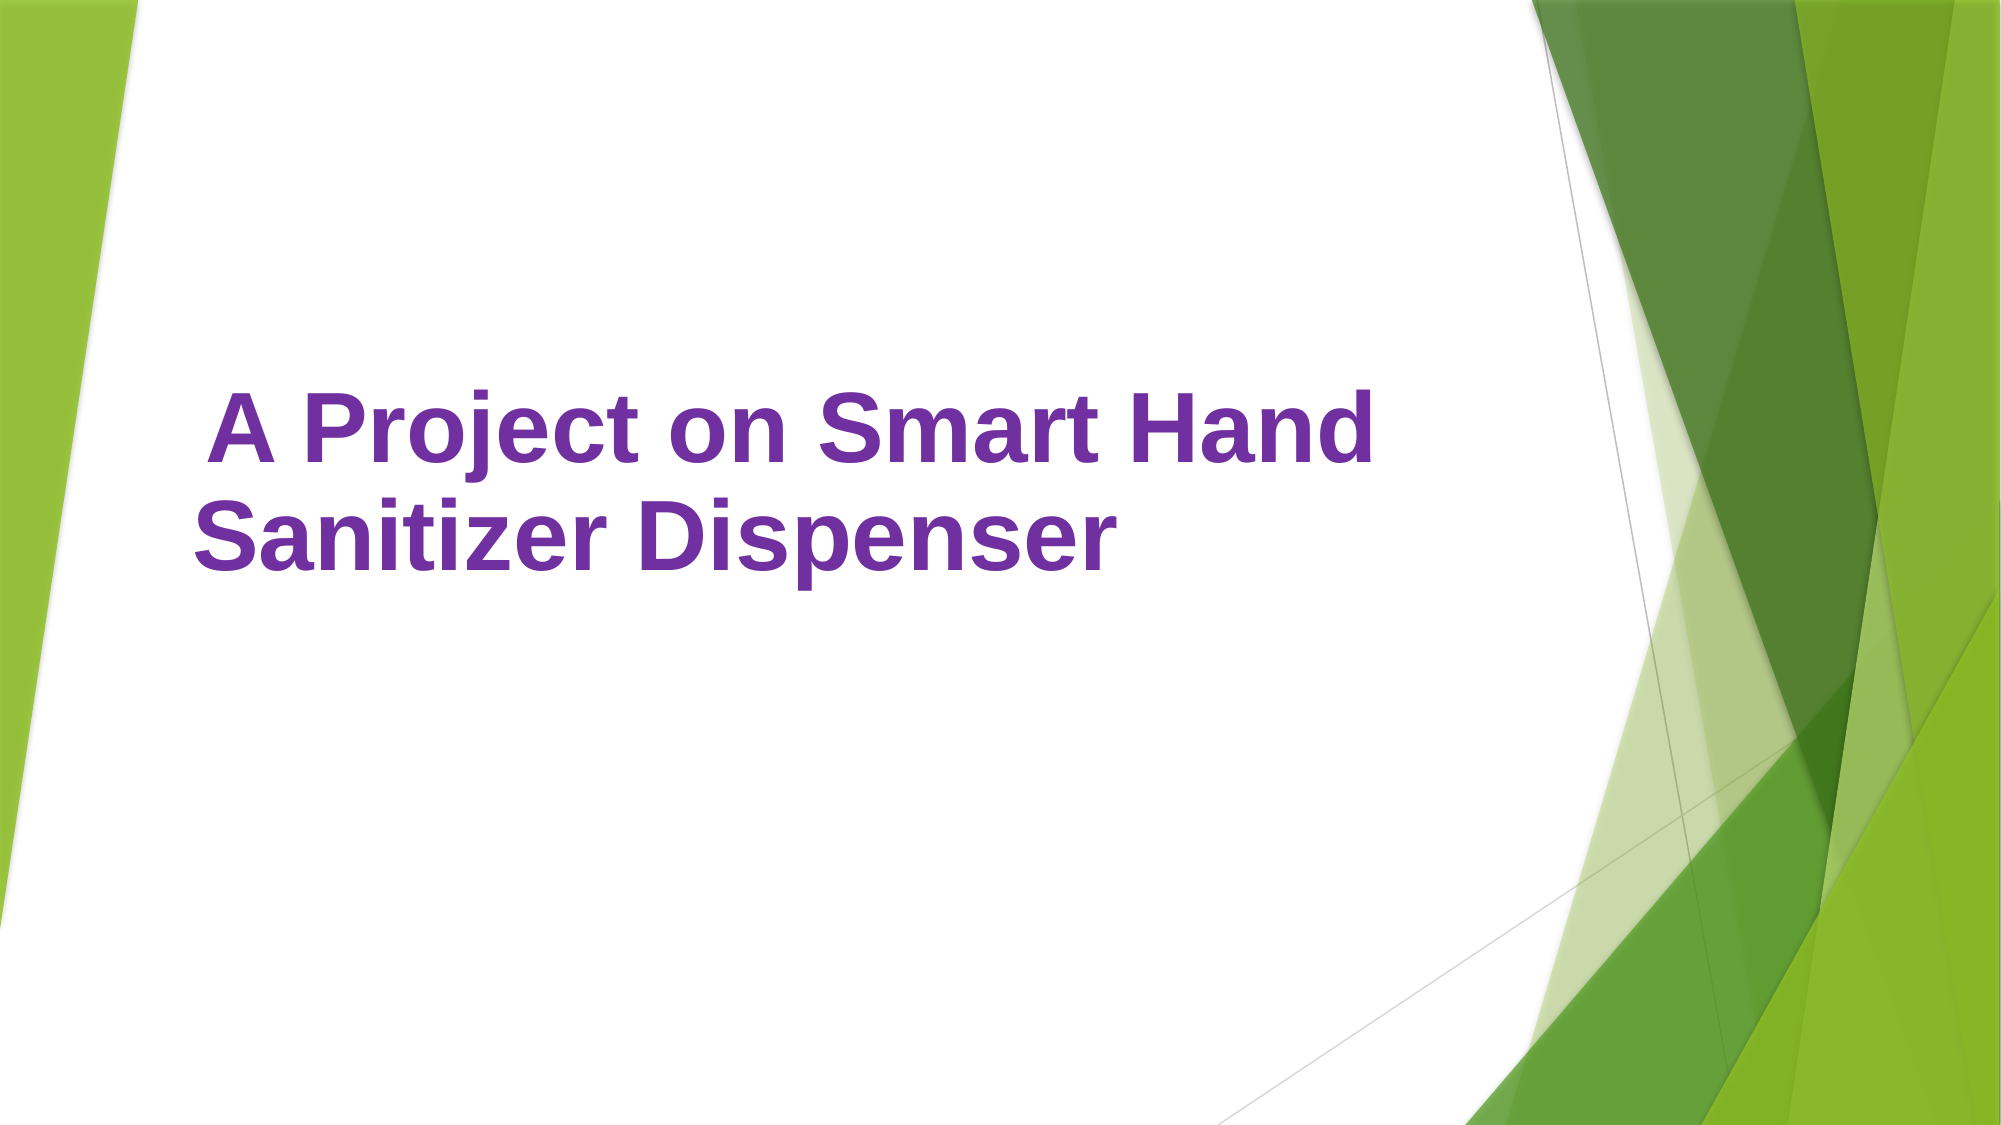

# A Project on Smart Hand Sanitizer Dispenser